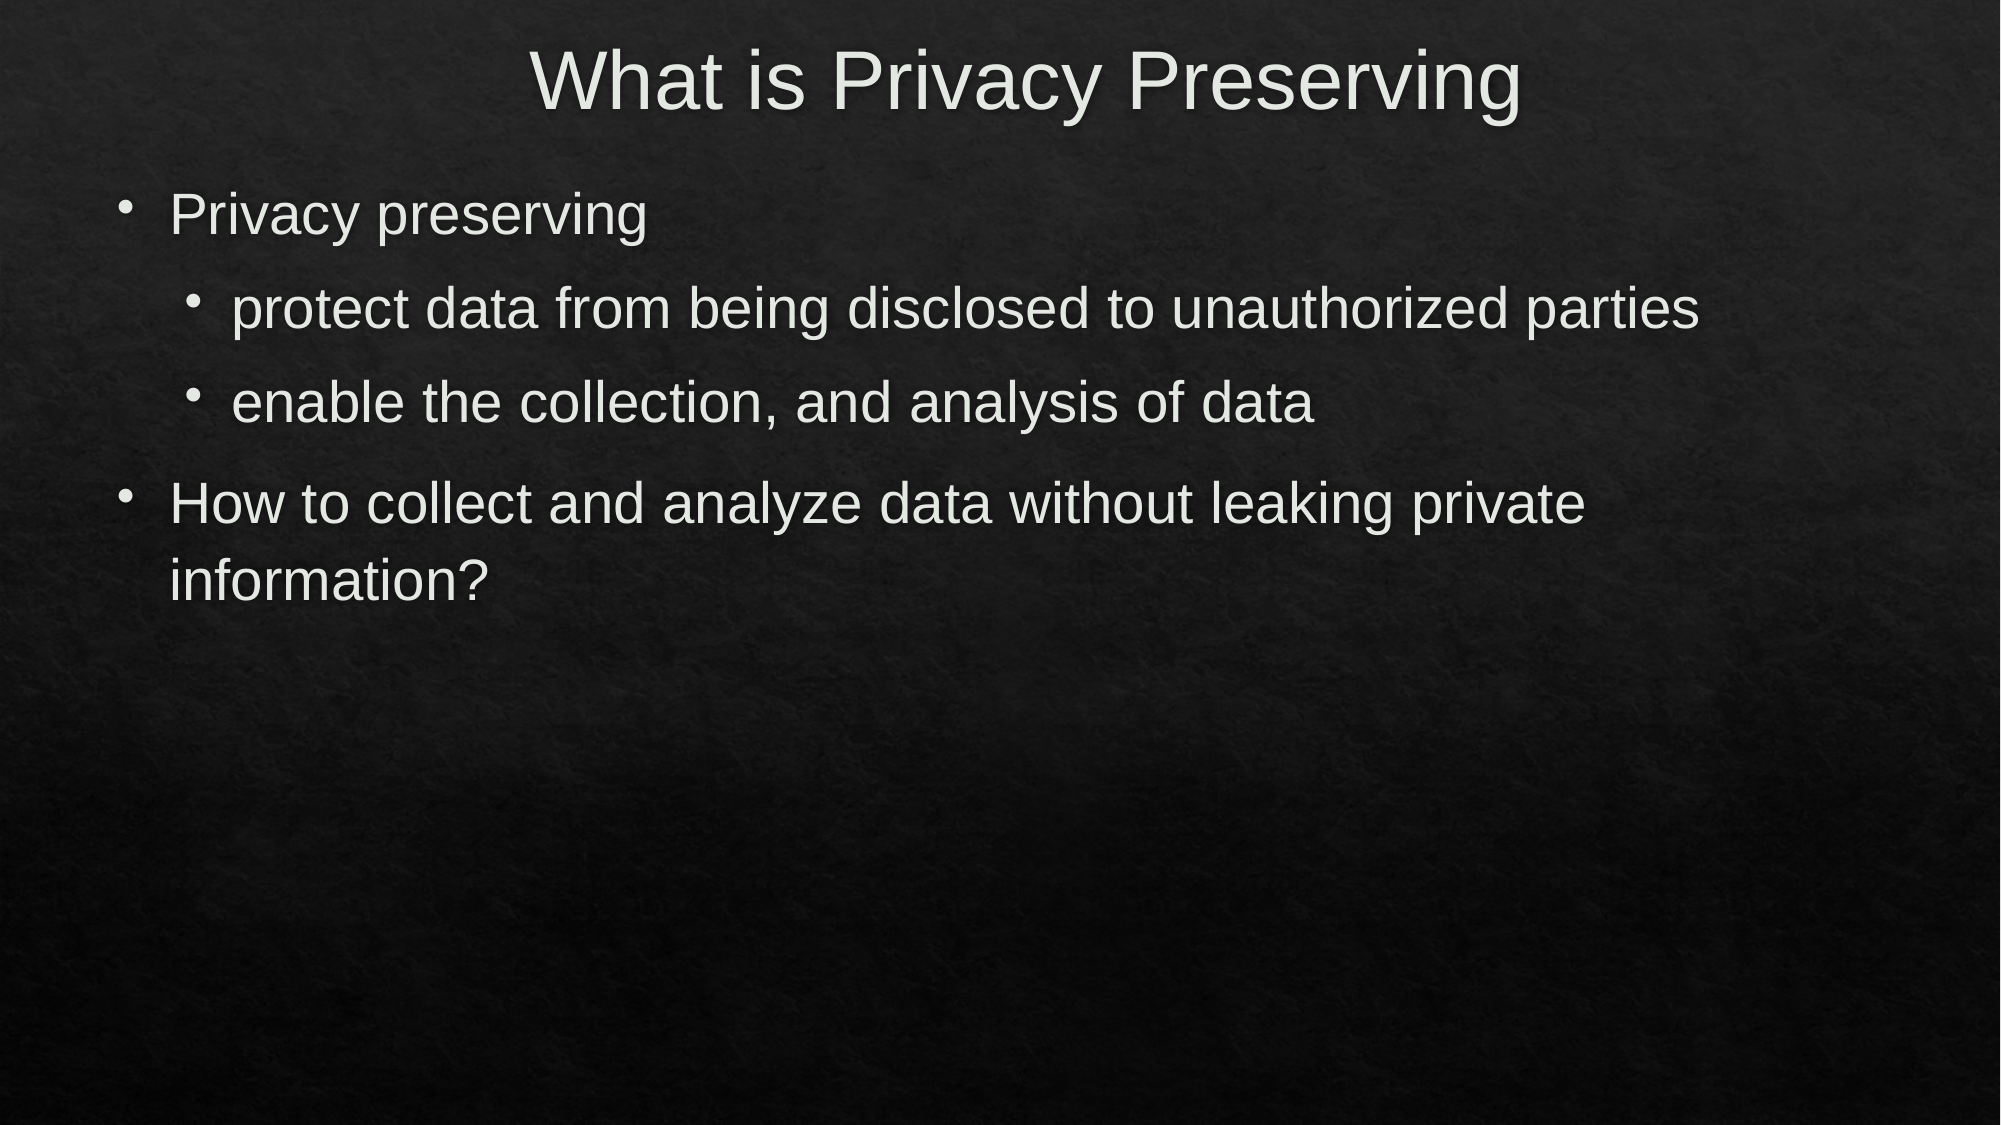

# What is Privacy Preserving
Privacy preserving
protect data from being disclosed to unauthorized parties
enable the collection, and analysis of data
How to collect and analyze data without leaking private information?